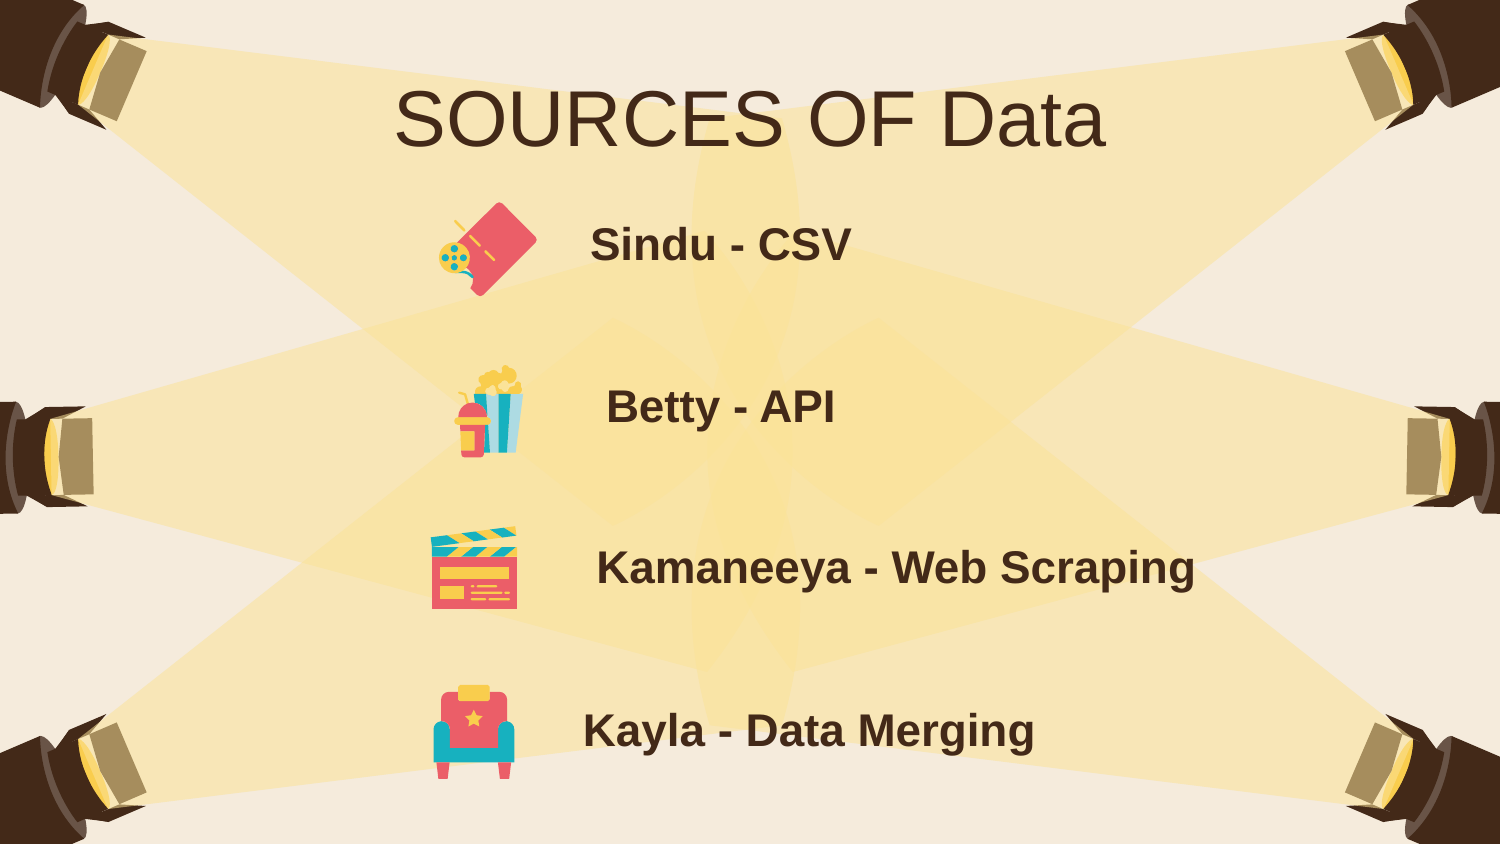

# SOURCES OF Data

Sindu - CSV

Betty - API

Kamaneeya - Web Scraping

Kayla - Data Merging